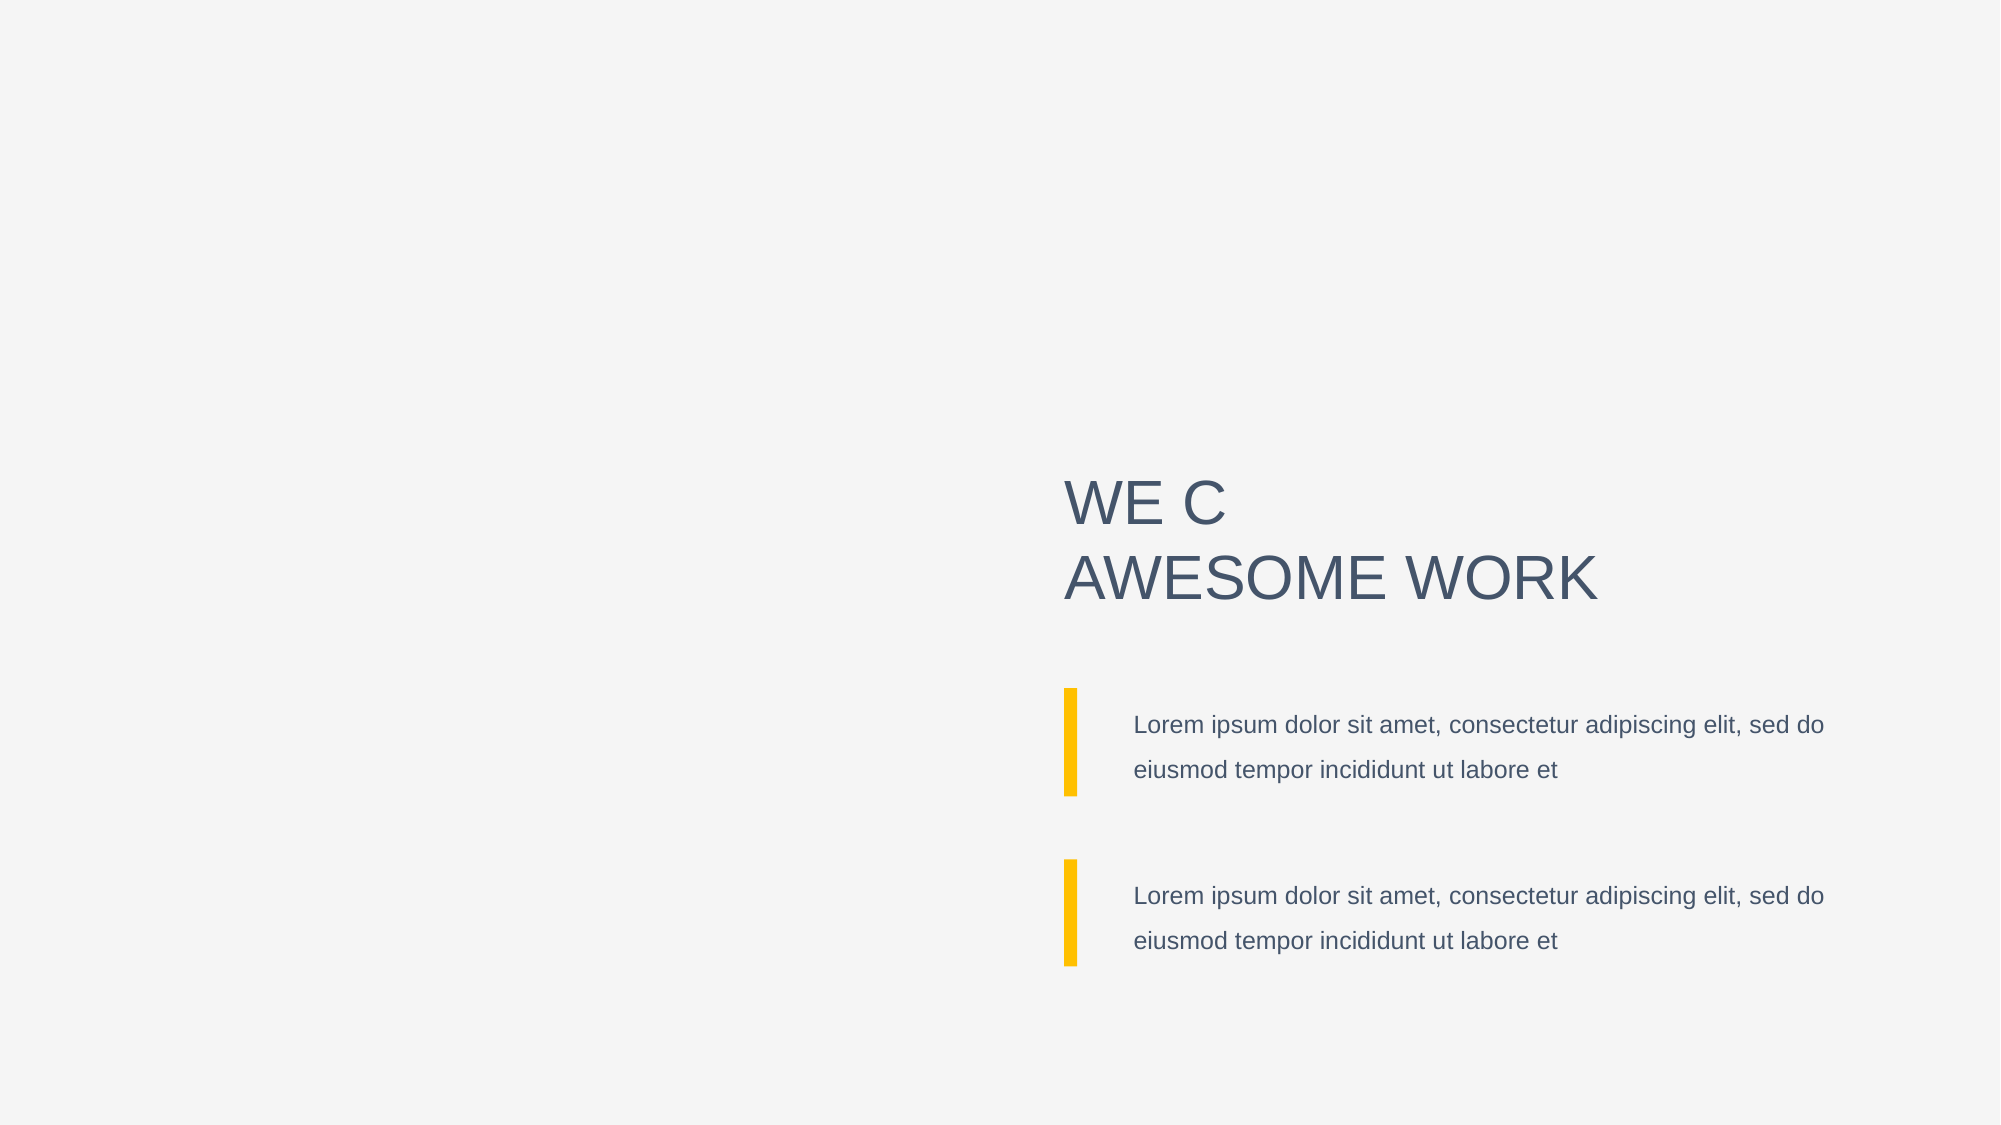

WE CREATE AWESOME WORK

Lorem ipsum dolor sit amet, consectetur adipiscing elit, sed do eiusmod tempor incididunt ut labore et

Lorem ipsum dolor sit amet, consectetur adipiscing elit, sed do eiusmod tempor incididunt ut labore et